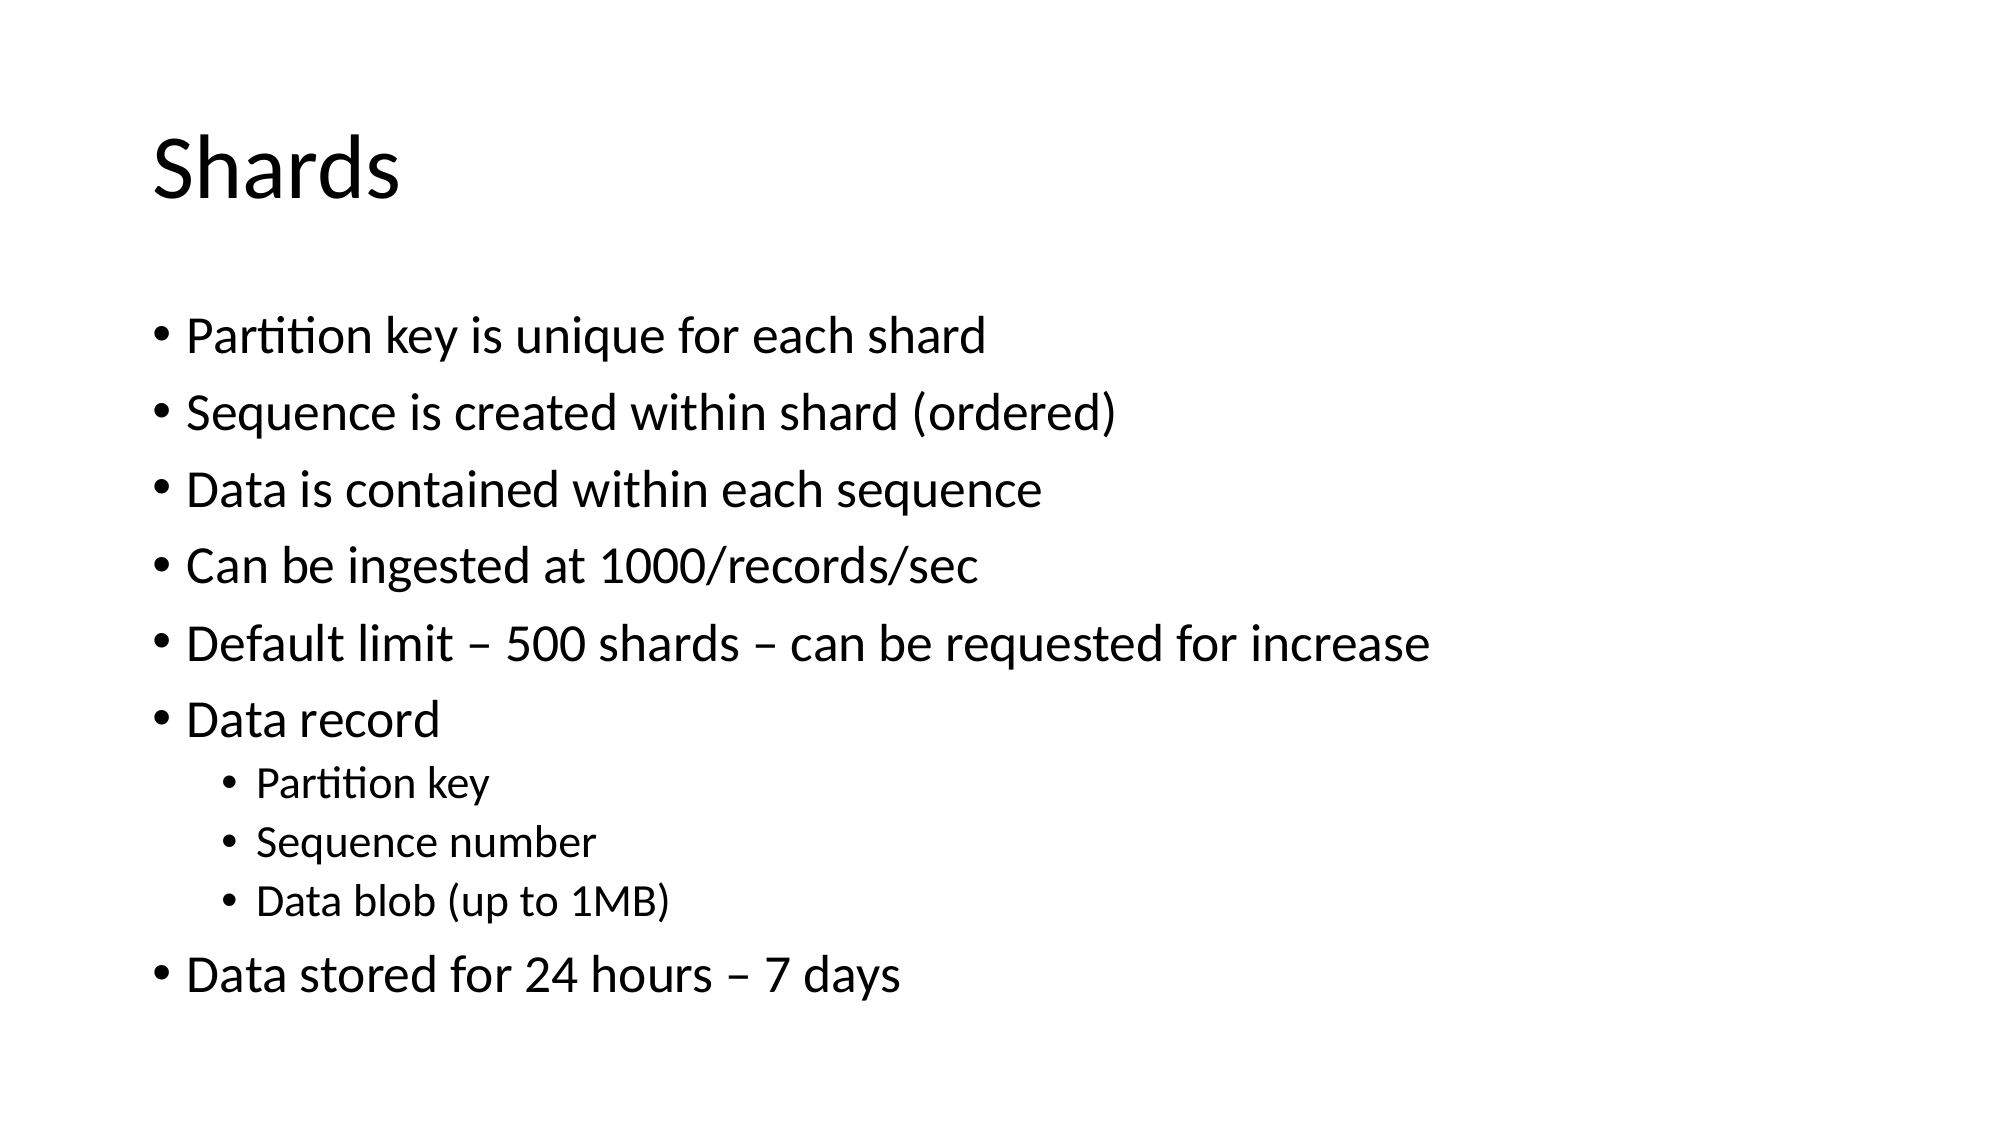

# Shards
Partition key is unique for each shard
Sequence is created within shard (ordered)
Data is contained within each sequence
Can be ingested at 1000/records/sec
Default limit – 500 shards – can be requested for increase
Data record
Partition key
Sequence number
Data blob (up to 1MB)
Data stored for 24 hours – 7 days